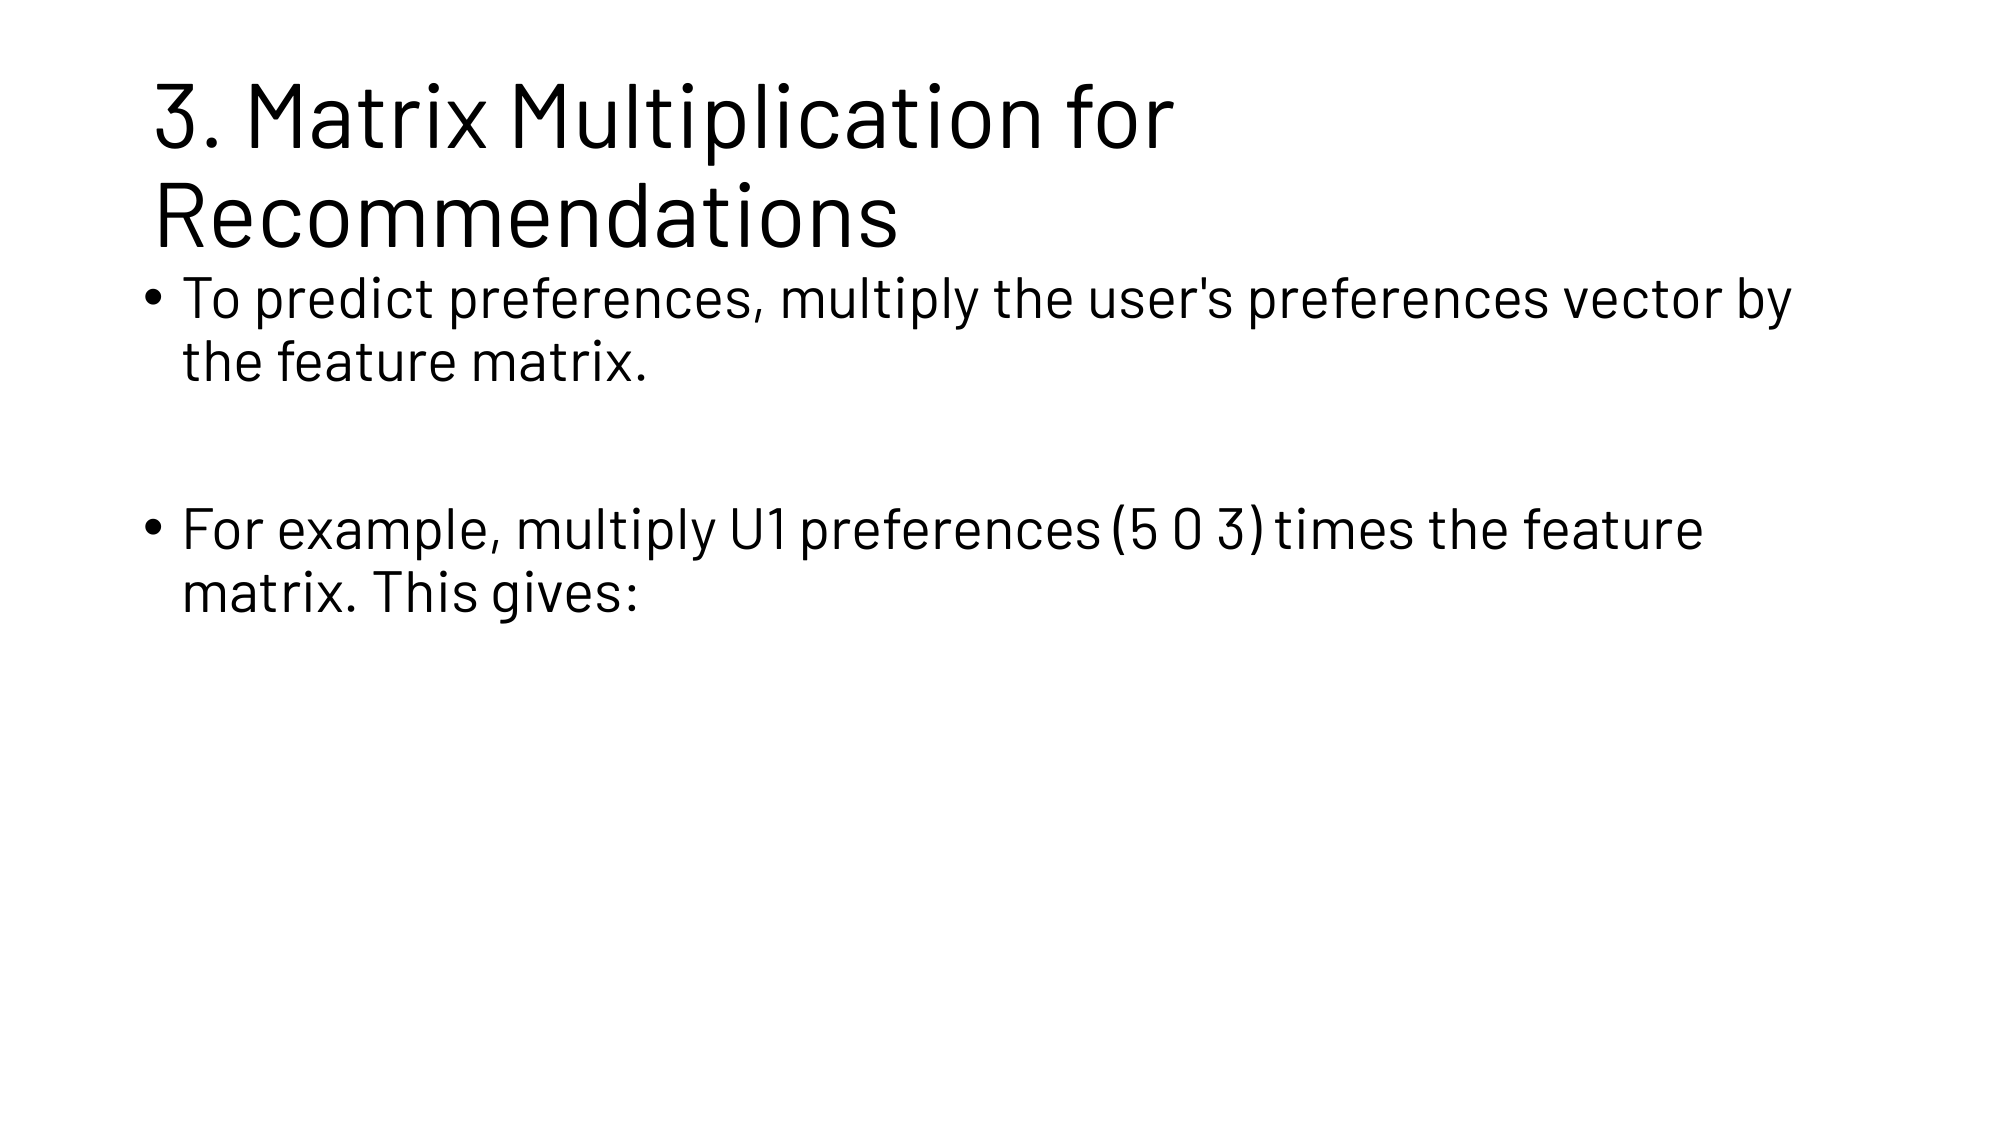

# 3. Matrix Multiplication for Recommendations
To predict preferences, multiply the user's preferences vector by the feature matrix.

For example, multiply U1 preferences (5 0 3) times the feature matrix. This gives: